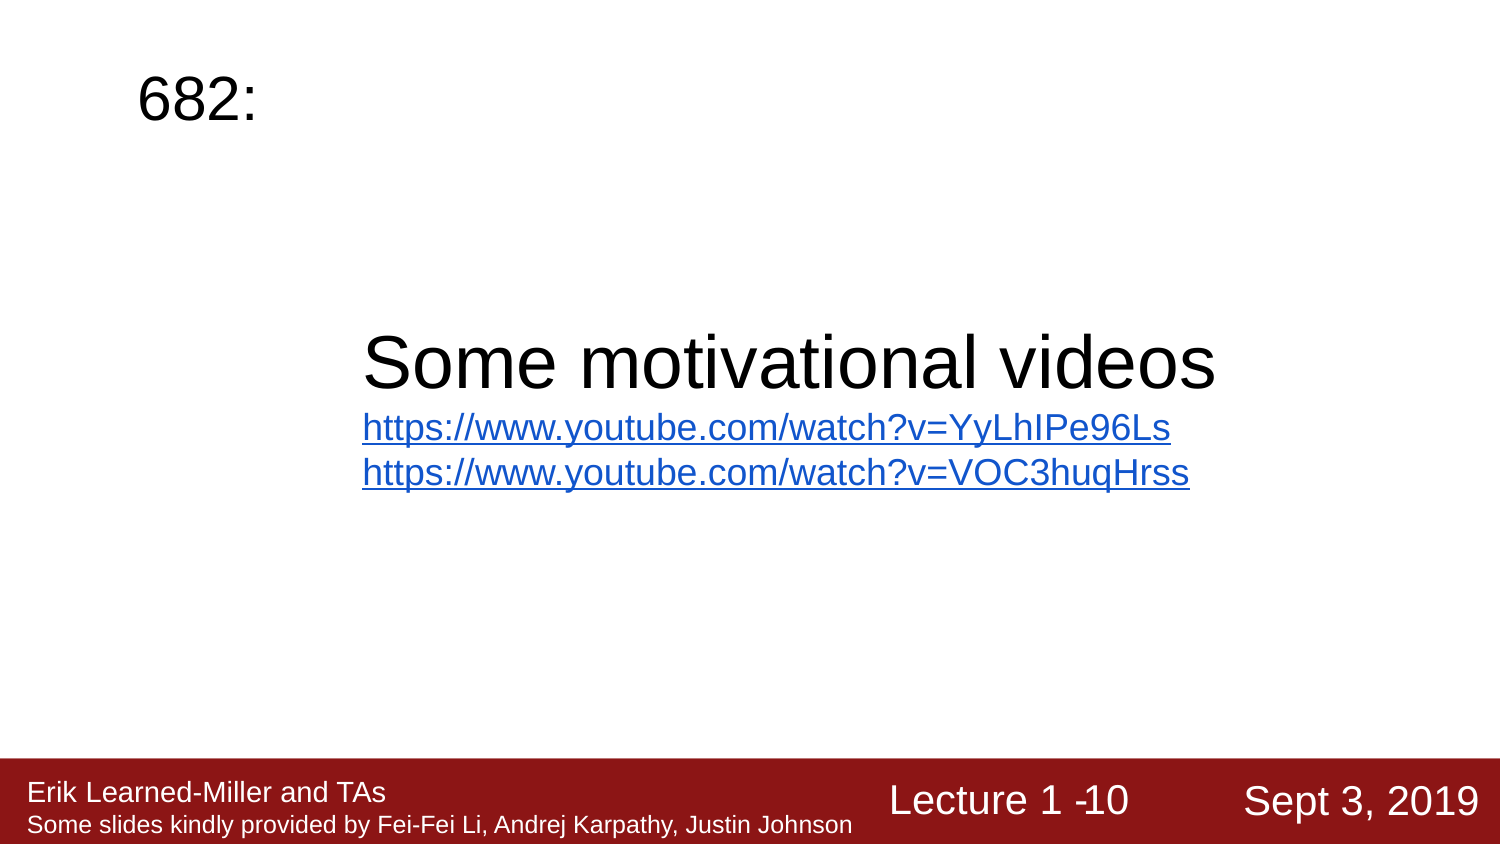

682:

Some motivational videos
https://www.youtube.com/watch?v=YyLhIPe96Ls
https://www.youtube.com/watch?v=VOC3huqHrss

10